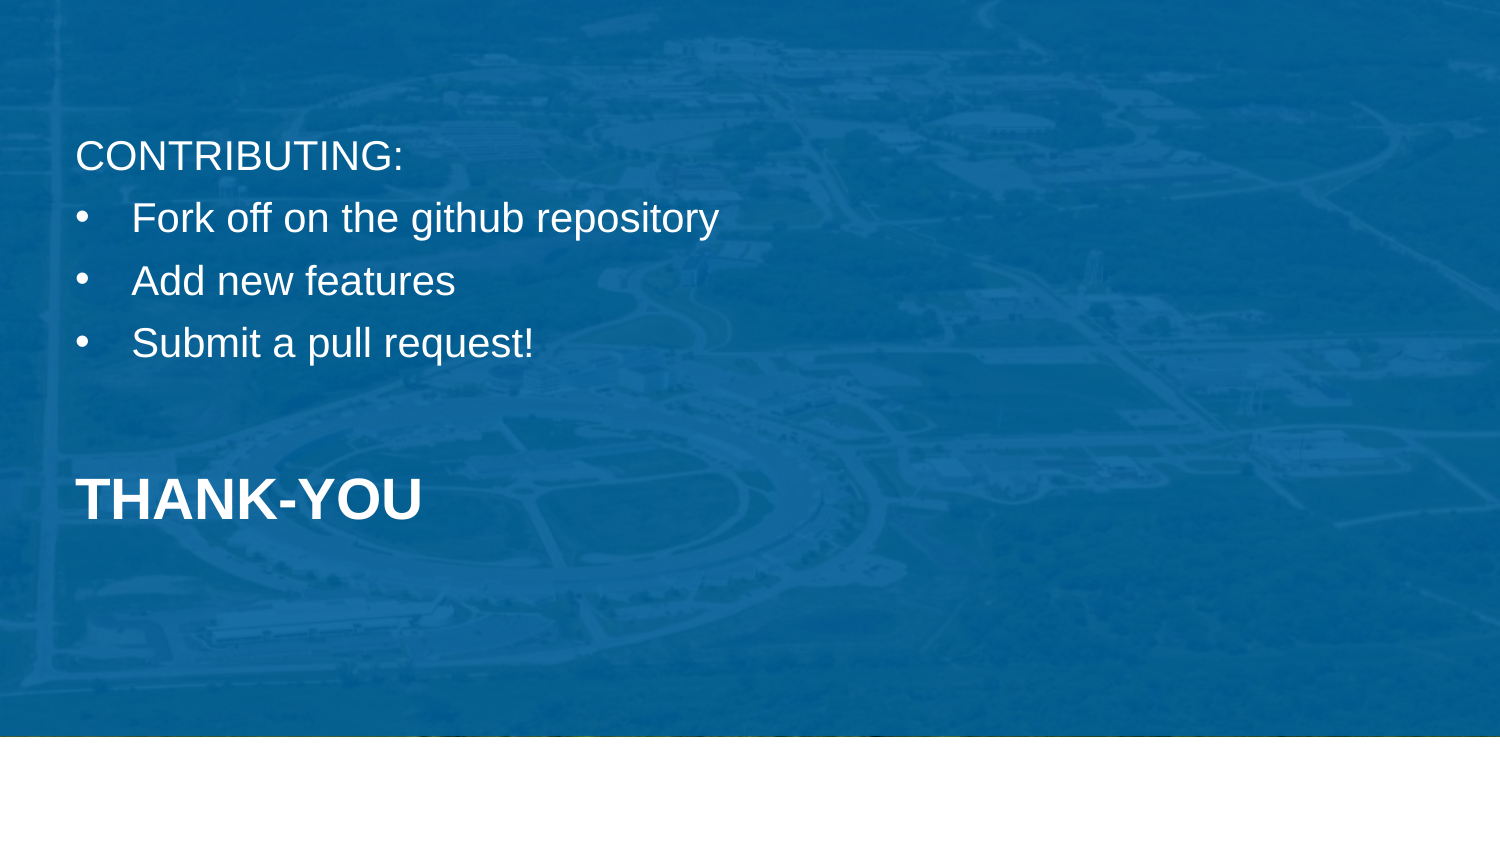

CONTRIBUTING:
Fork off on the github repository
Add new features
Submit a pull request!

Thank-you